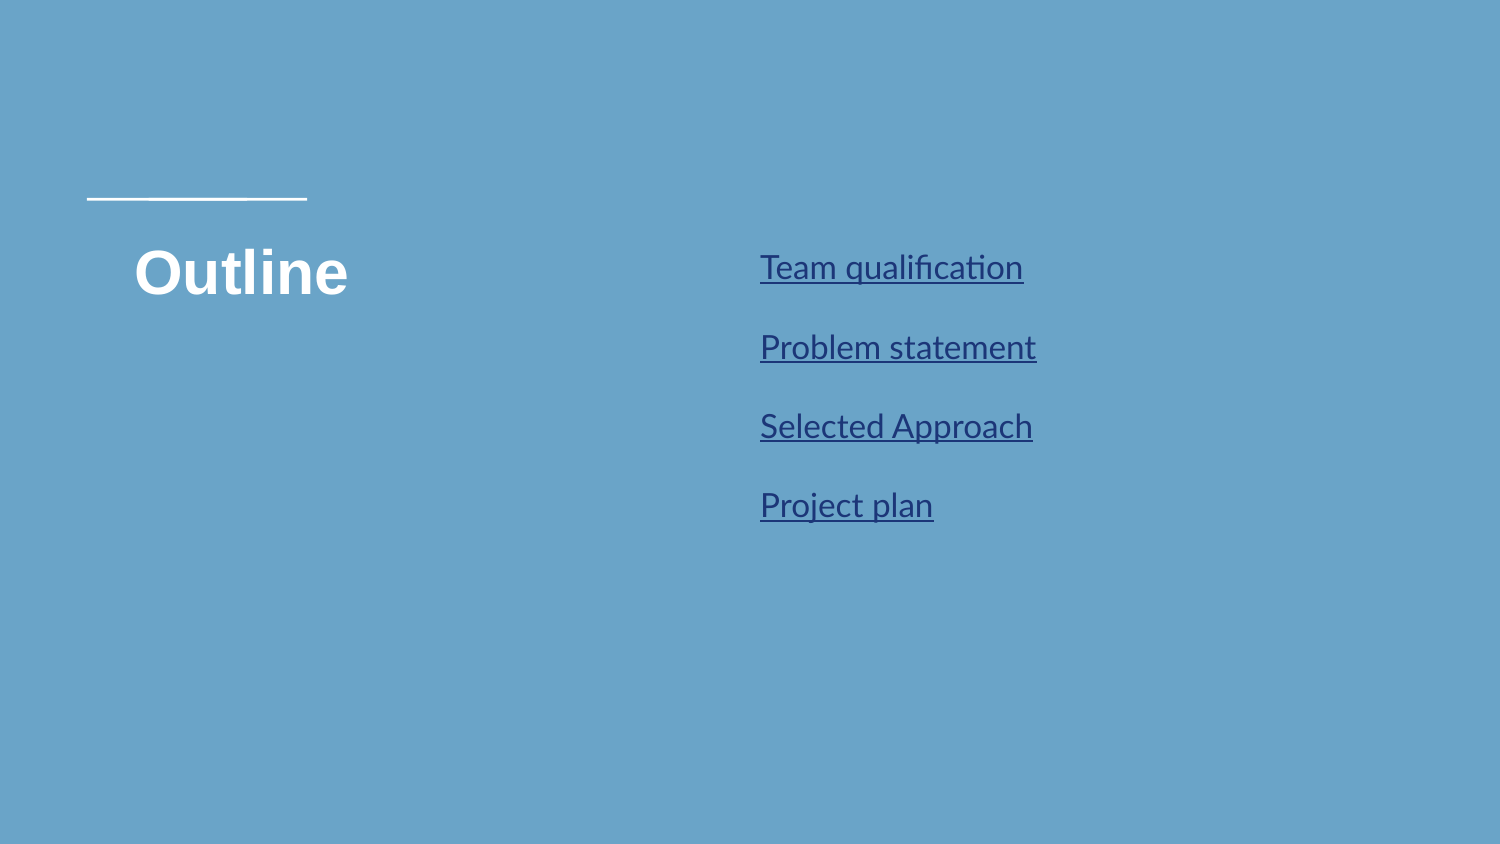

# Outline
Team qualification
Problem statement
Selected Approach
Project plan